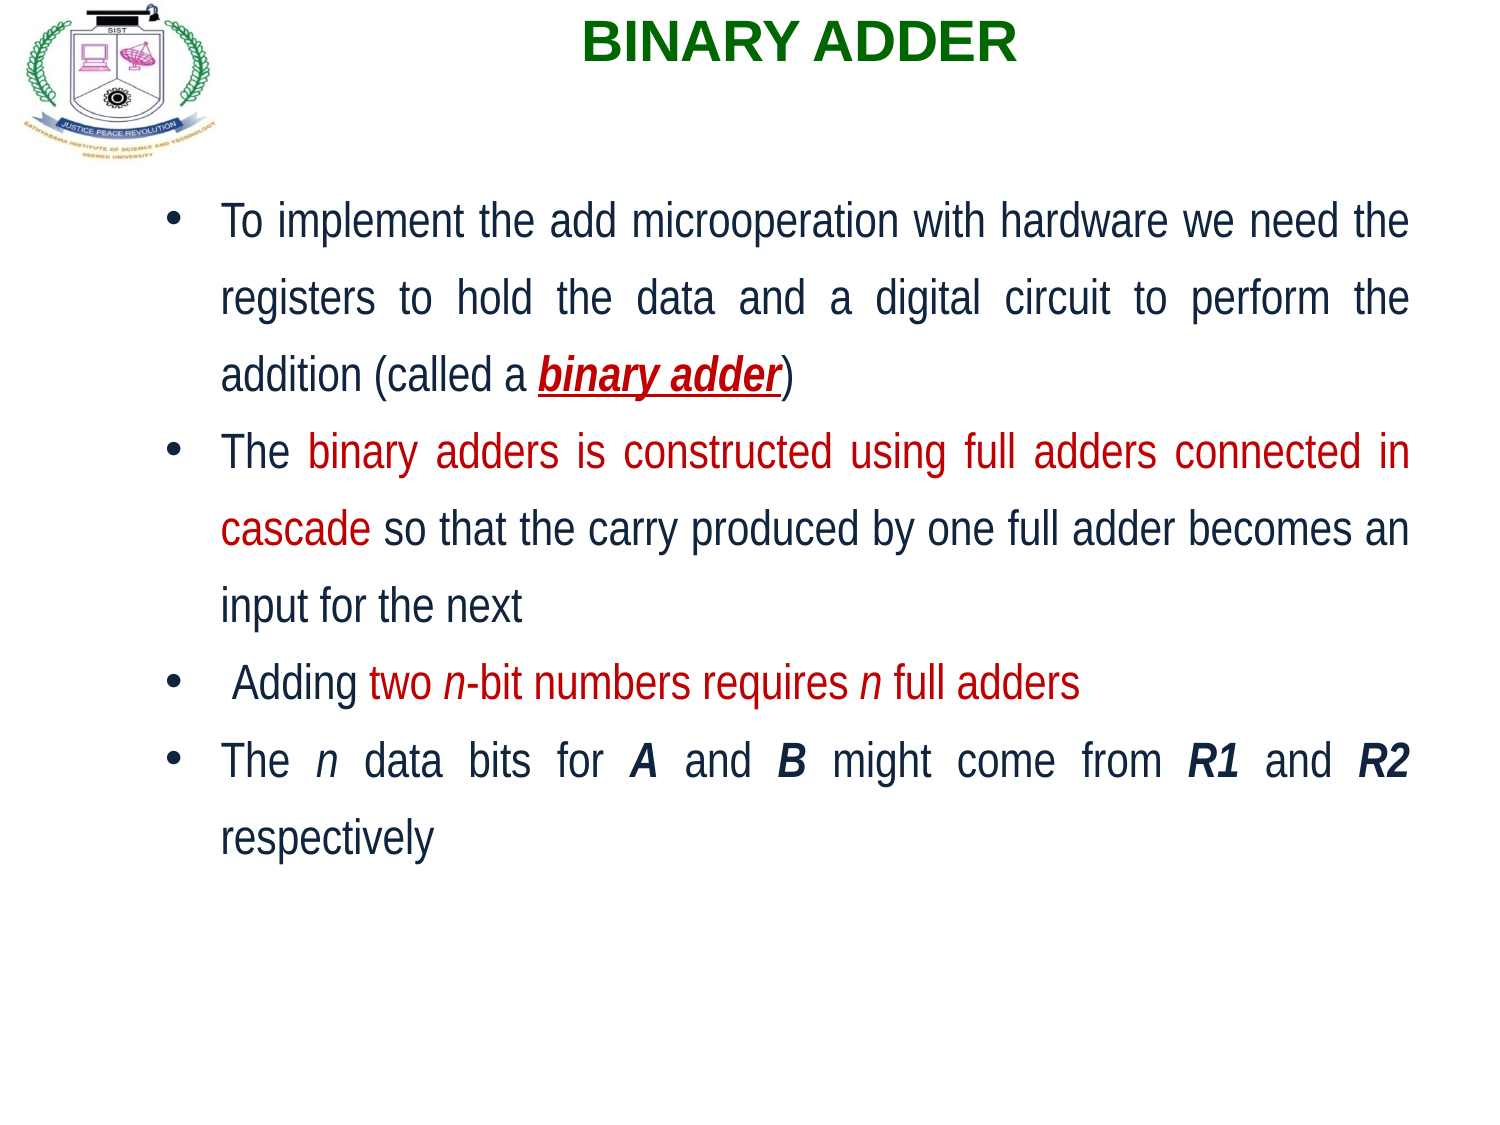

# BINARY ADDER
To implement the add microoperation with hardware we need the registers to hold the data and a digital circuit to perform the addition (called a binary adder)
The binary adders is constructed using full adders connected in cascade so that the carry produced by one full adder becomes an input for the next
 Adding two n-bit numbers requires n full adders
The n data bits for A and B might come from R1 and R2 respectively